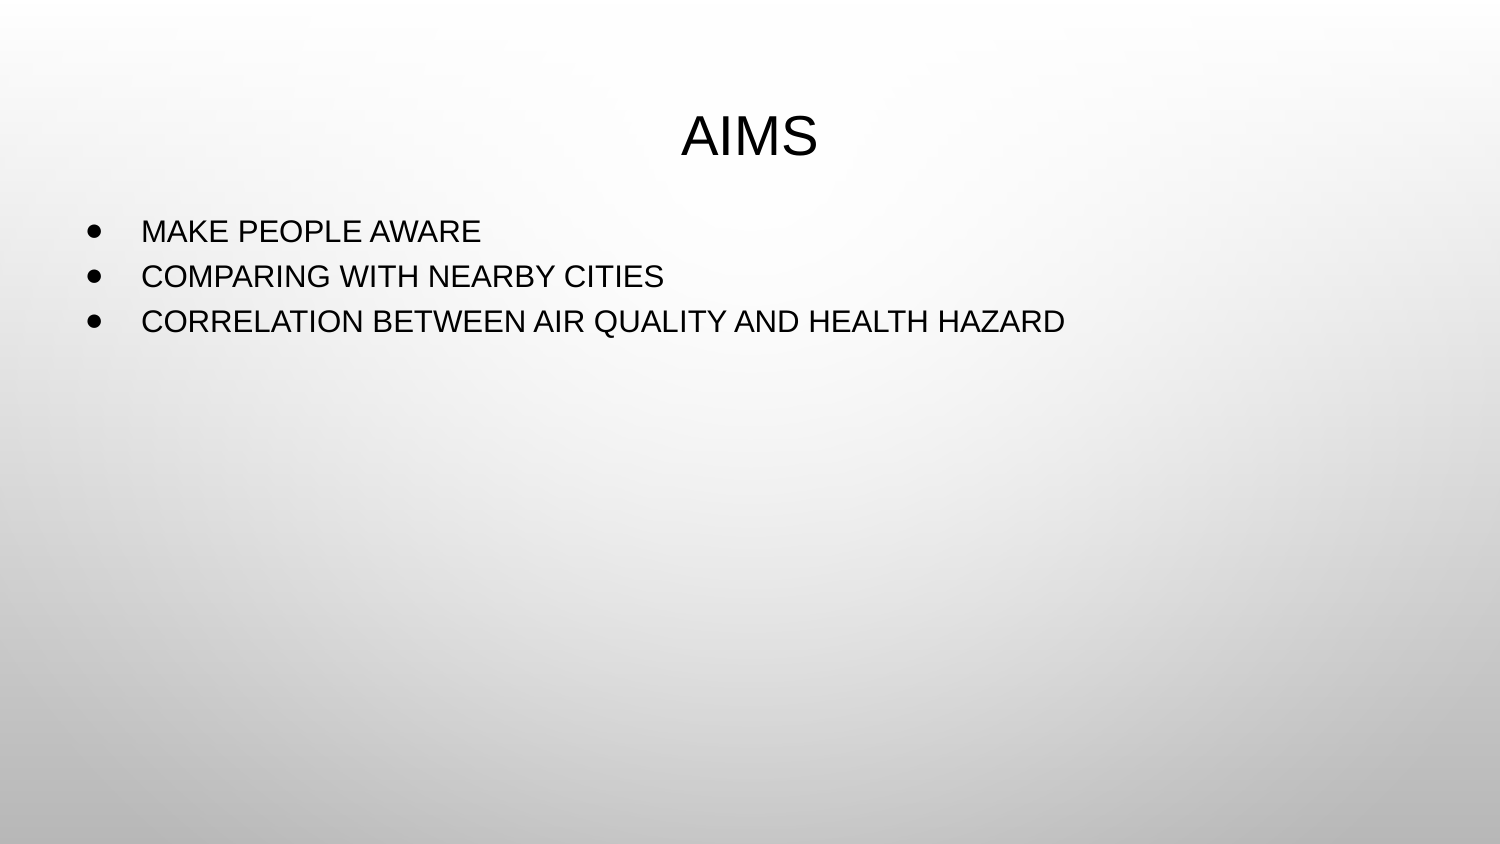

# AIMS
MAKE PEOPLE AWARE
COMPARING WITH NEARBY CITIES
CORRELATION BETWEEN AIR QUALITY AND HEALTH HAZARD